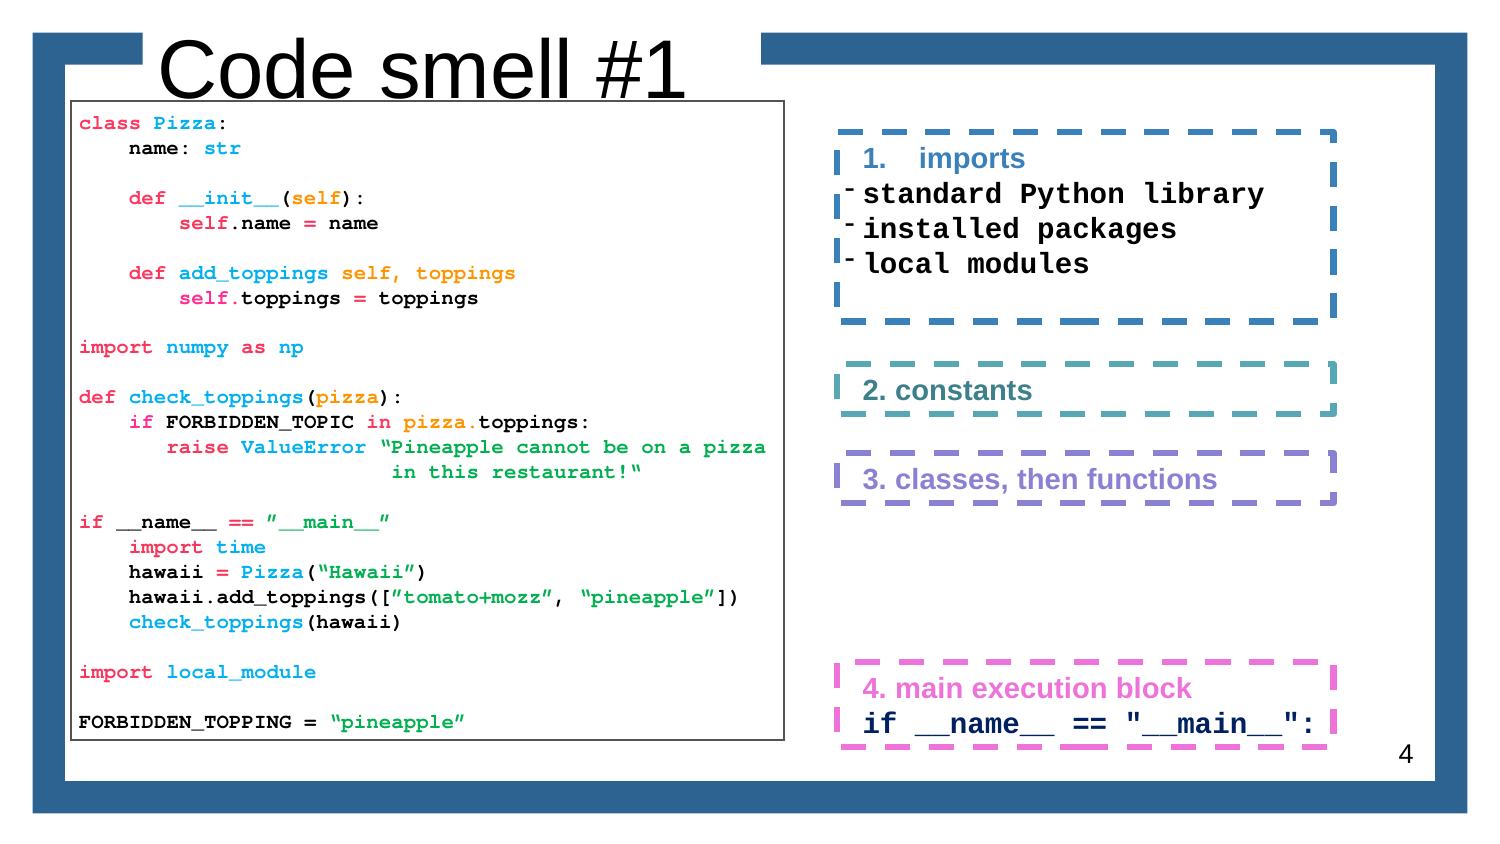

# Code smell #1
class Pizza:
    name: str

    def __init__(self):
        self.name = name

    def add_toppings(self, toppings):
        self.toppings = toppings

import numpy as np

def check_toppings(pizza):
    if FORBIDDEN_TOPIC in pizza.toppings:
       raise ValueError(“Pineapple cannot be on a pizza
                         in this restaurant!“)

if __name__ == ”__main__”:
    import time
    hawaii = Pizza(“Hawaii”)
    hawaii.add_toppings([”tomato+mozz”, “pineapple”])
    check_toppings(hawaii)

import local_module

FORBIDDEN_TOPPING = “pineapple”
imports
standard Python library
installed packages
local modules

2. constants
3. classes, then functions
4. main execution block
if __name__ == "__main__":
4